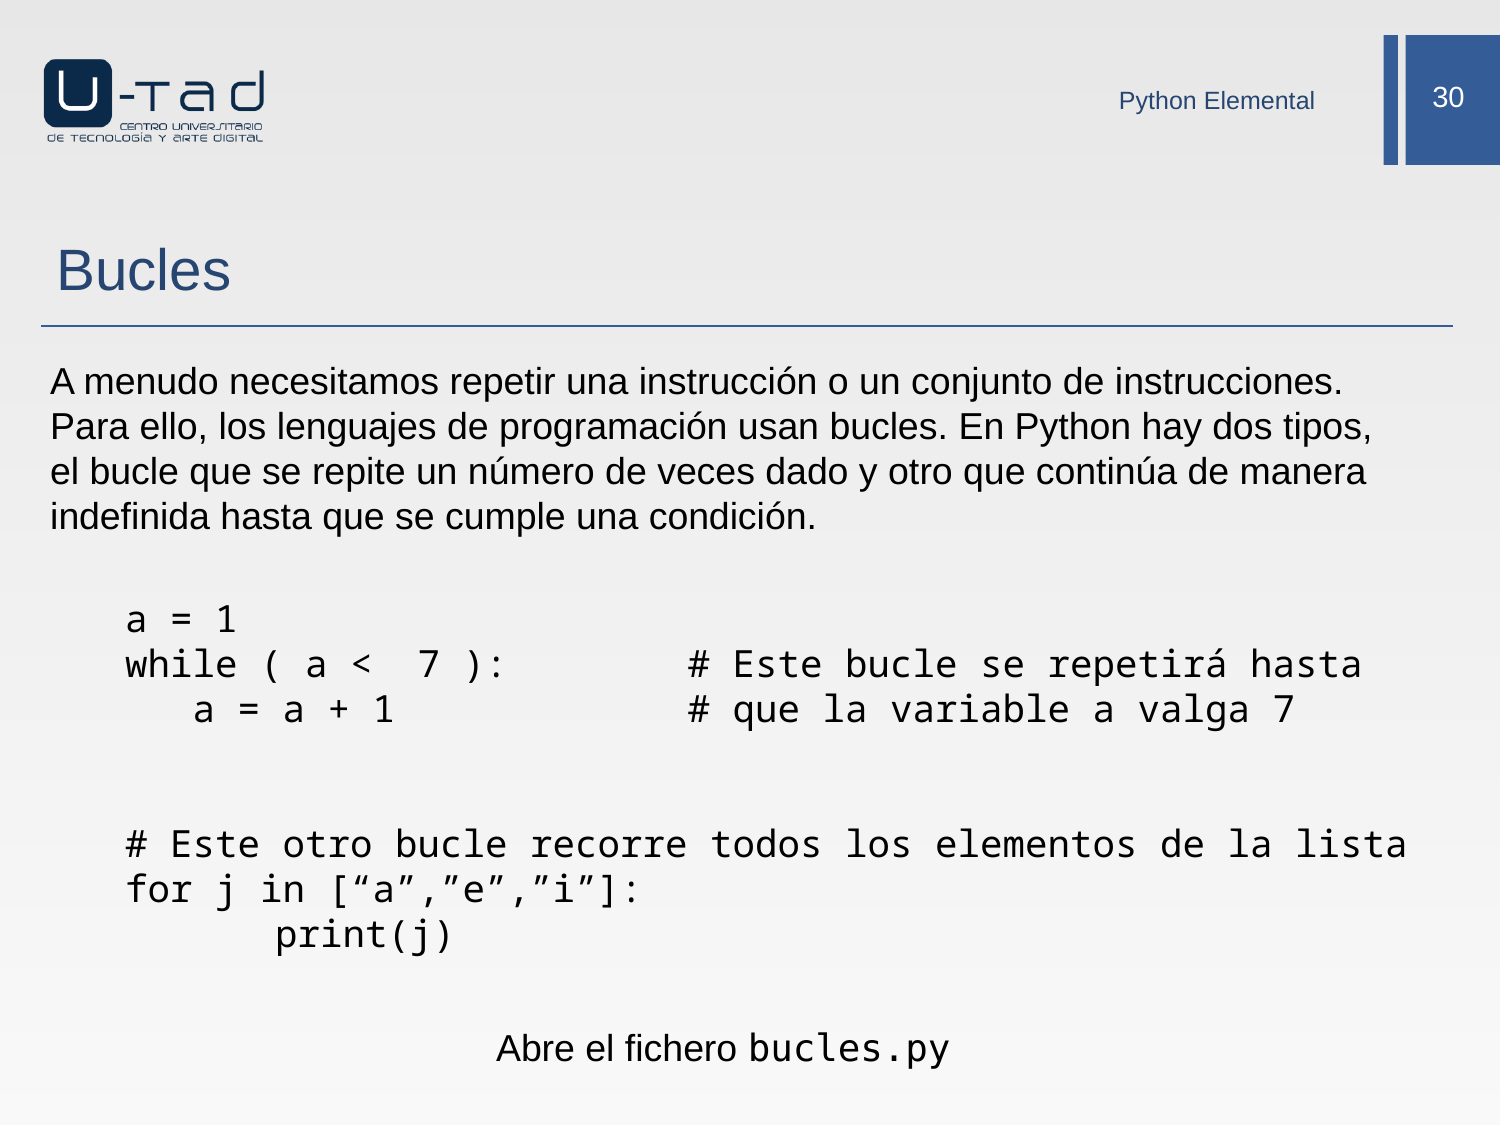

Python Elemental
# Bucles
A menudo necesitamos repetir una instrucción o un conjunto de instrucciones. Para ello, los lenguajes de programación usan bucles. En Python hay dos tipos, el bucle que se repite un número de veces dado y otro que continúa de manera indefinida hasta que se cumple una condición.
a = 1
while ( a <  7 ):        # Este bucle se repetirá hasta
   a = a + 1             # que la variable a valga 7

# Este otro bucle recorre todos los elementos de la lista
for j in [“a”,”e”,”i”]:
	print(j)
Abre el fichero bucles.py